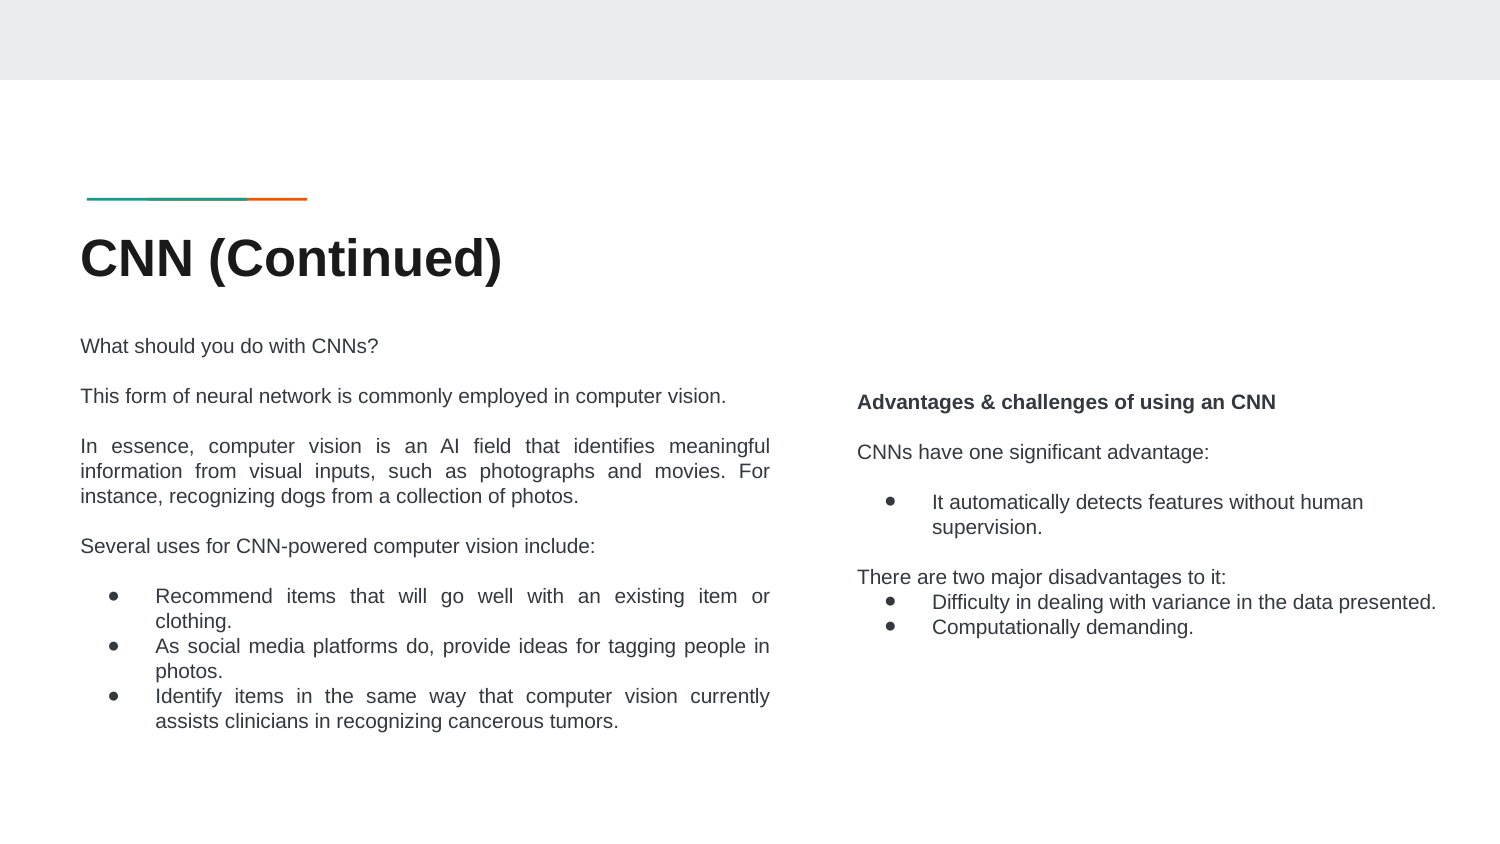

# CNN (Continued)
What should you do with CNNs?

This form of neural network is commonly employed in computer vision.

In essence, computer vision is an AI field that identifies meaningful information from visual inputs, such as photographs and movies. For instance, recognizing dogs from a collection of photos.

Several uses for CNN-powered computer vision include:

Recommend items that will go well with an existing item or clothing.
As social media platforms do, provide ideas for tagging people in photos.
Identify items in the same way that computer vision currently assists clinicians in recognizing cancerous tumors.
Advantages & challenges of using an CNN

CNNs have one significant advantage:

It automatically detects features without human supervision.

There are two major disadvantages to it:
Difficulty in dealing with variance in the data presented.
Computationally demanding.